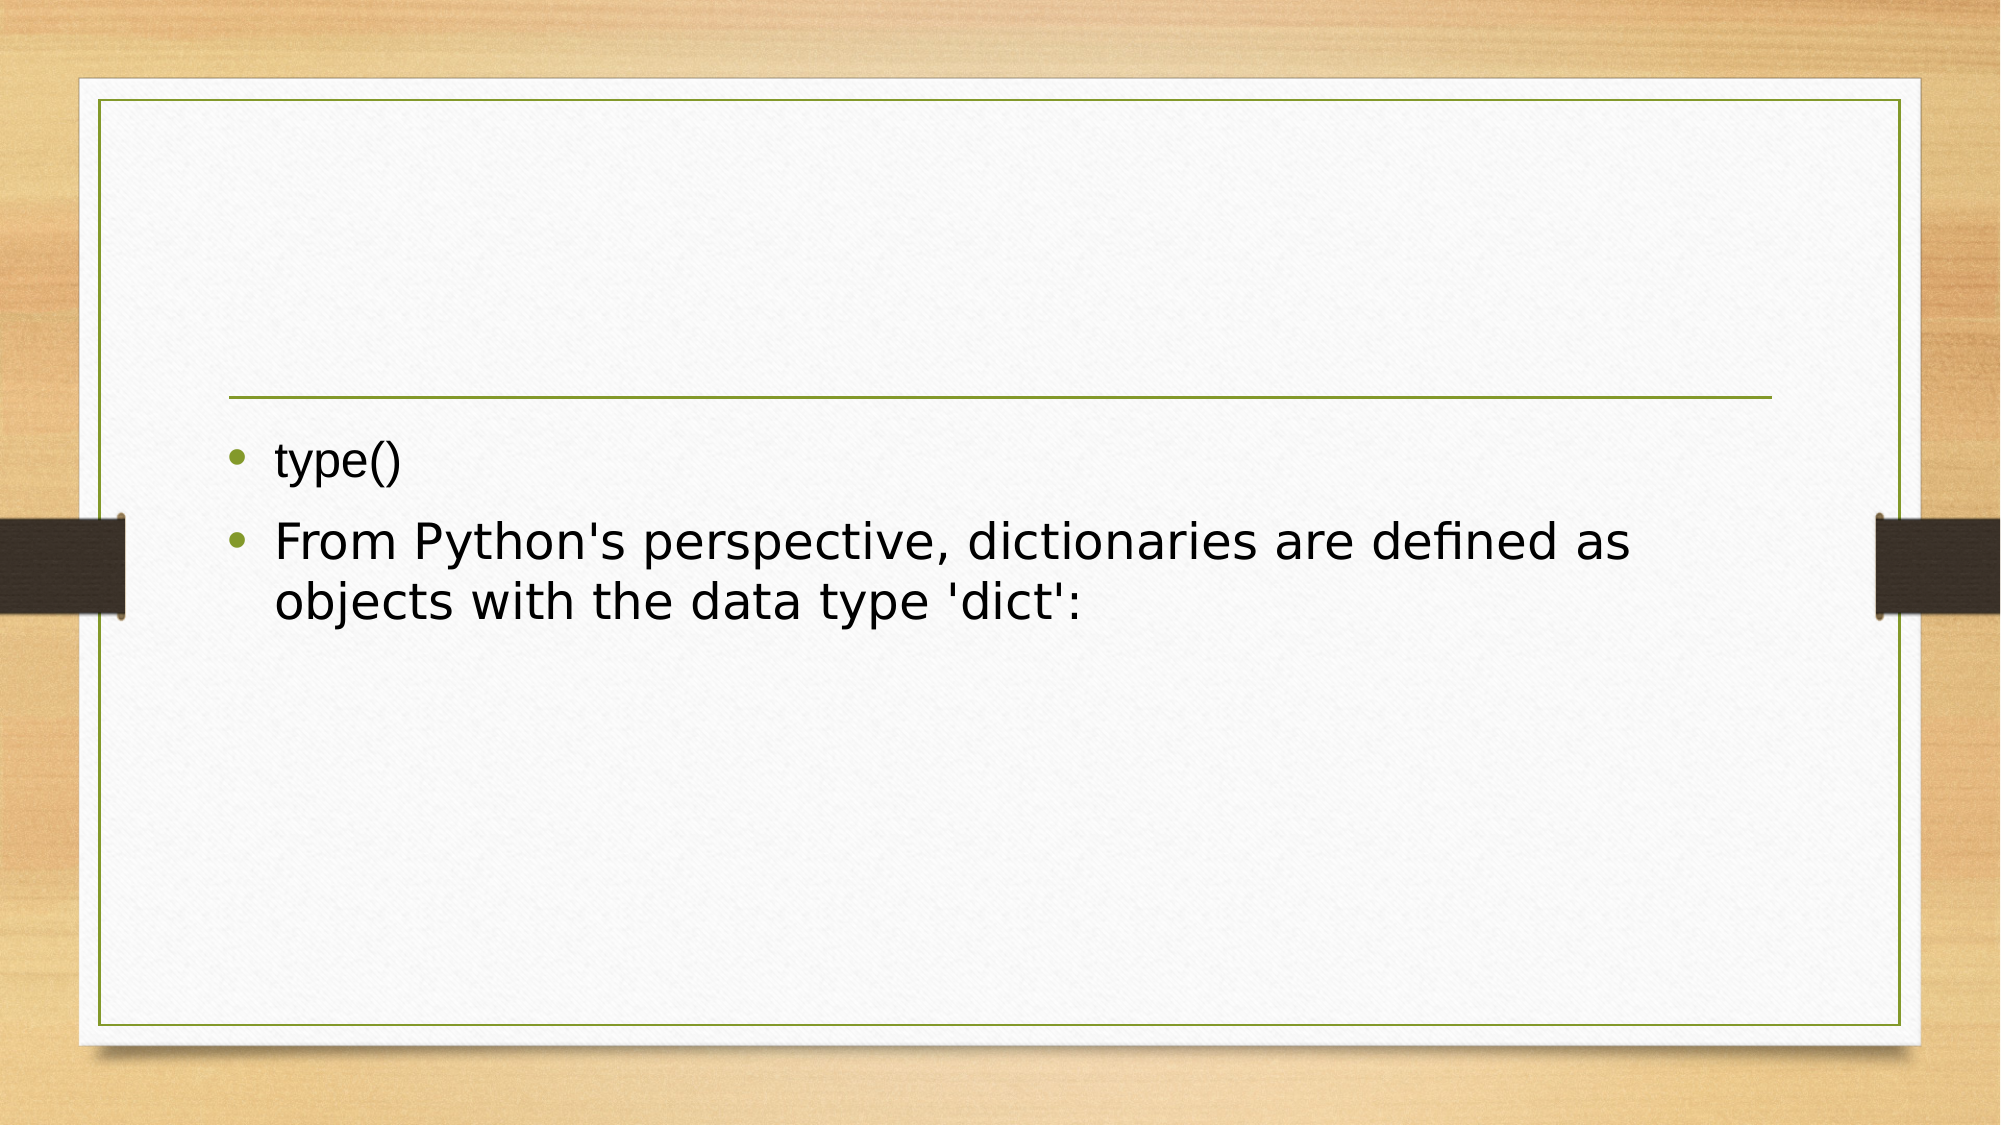

#
type()
From Python's perspective, dictionaries are defined as objects with the data type 'dict':